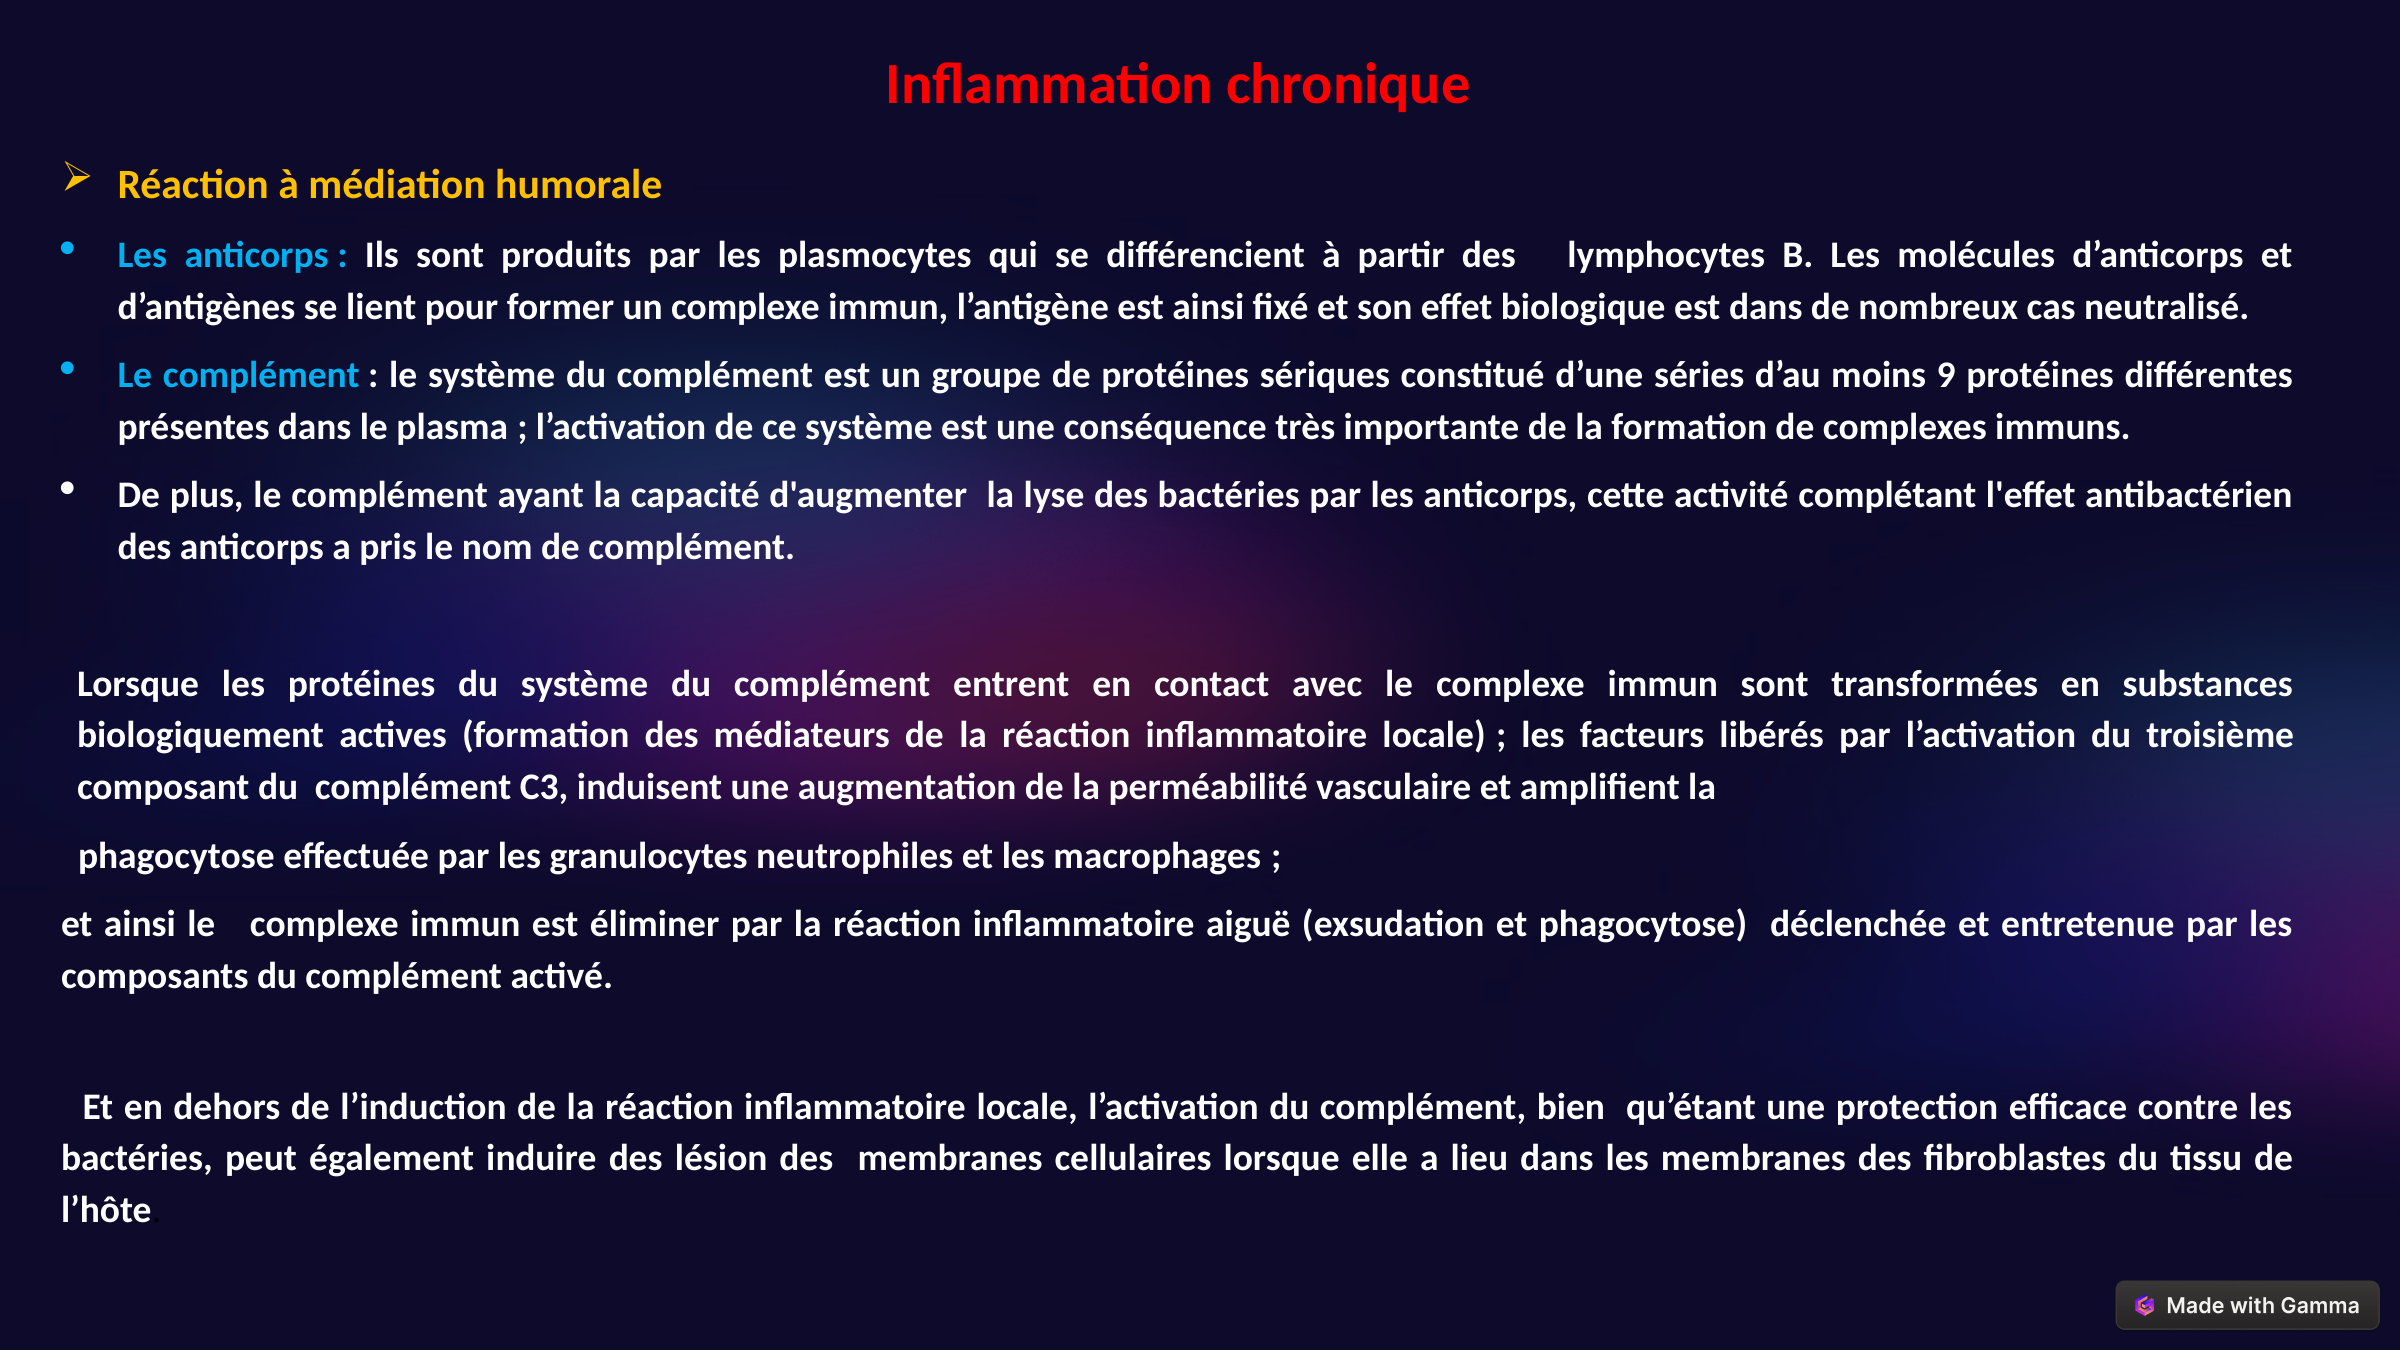

Inflammation chronique
Réaction à médiation humorale
Les anticorps : Ils sont produits par les plasmocytes qui se différencient à partir des   lymphocytes B. Les molécules d’anticorps et d’antigènes se lient pour former un complexe immun, l’antigène est ainsi fixé et son effet biologique est dans de nombreux cas neutralisé.
Le complément : le système du complément est un groupe de protéines sériques constitué d’une séries d’au moins 9 protéines différentes présentes dans le plasma ; l’activation de ce système est une conséquence très importante de la formation de complexes immuns.
De plus, le complément ayant la capacité d'augmenter  la lyse des bactéries par les anticorps, cette activité complétant l'effet antibactérien des anticorps a pris le nom de complément.

Lorsque les protéines du système du complément entrent en contact avec le complexe immun sont transformées en substances biologiquement actives (formation des médiateurs de la réaction inflammatoire locale) ; les facteurs libérés par l’activation du troisième composant du  complément C3, induisent une augmentation de la perméabilité vasculaire et amplifient la
  phagocytose effectuée par les granulocytes neutrophiles et les macrophages ;
et ainsi le   complexe immun est éliminer par la réaction inflammatoire aiguë (exsudation et phagocytose)  déclenchée et entretenue par les composants du complément activé.

  Et en dehors de l’induction de la réaction inflammatoire locale, l’activation du complément, bien  qu’étant une protection efficace contre les bactéries, peut également induire des lésion des  membranes cellulaires lorsque elle a lieu dans les membranes des fibroblastes du tissu de l’hôte.